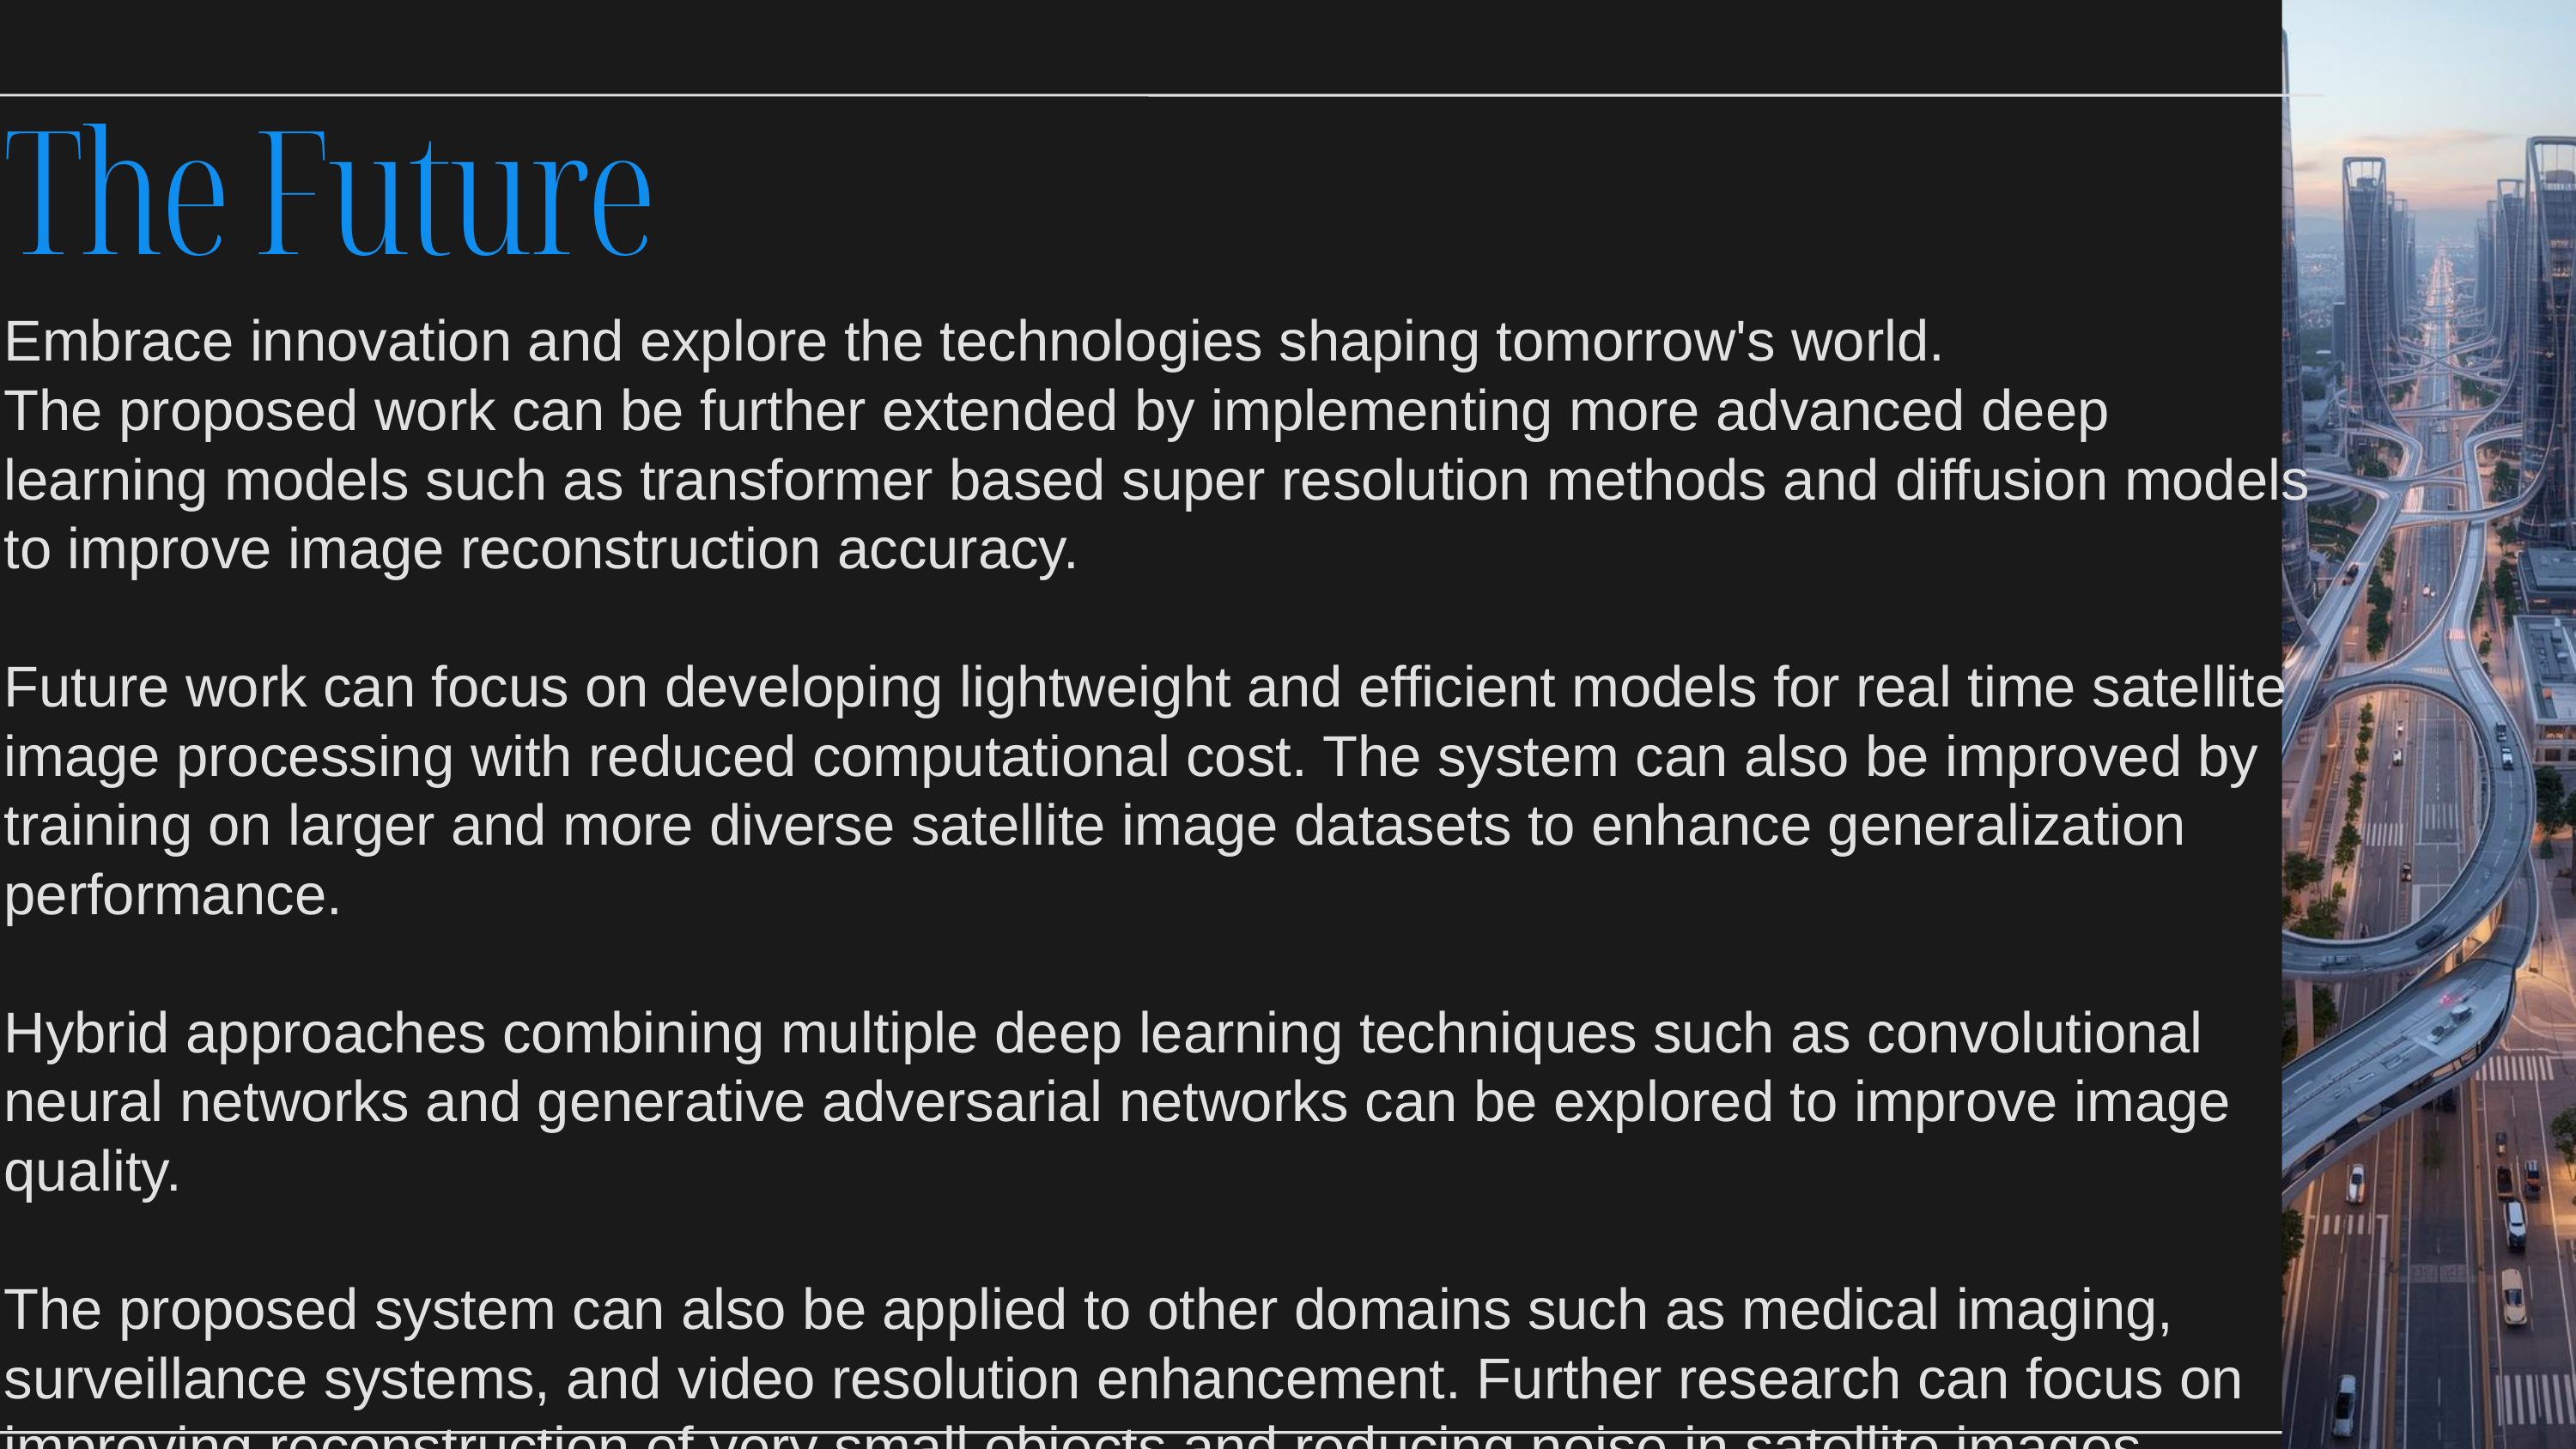

The Future
Embrace innovation and explore the technologies shaping tomorrow's world.
The proposed work can be further extended by implementing more advanced deep learning models such as transformer based super resolution methods and diffusion models to improve image reconstruction accuracy.

Future work can focus on developing lightweight and efficient models for real time satellite image processing with reduced computational cost. The system can also be improved by training on larger and more diverse satellite image datasets to enhance generalization performance.

Hybrid approaches combining multiple deep learning techniques such as convolutional neural networks and generative adversarial networks can be explored to improve image quality.

The proposed system can also be applied to other domains such as medical imaging, surveillance systems, and video resolution enhancement. Further research can focus on improving reconstruction of very small objects and reducing noise in satellite images.